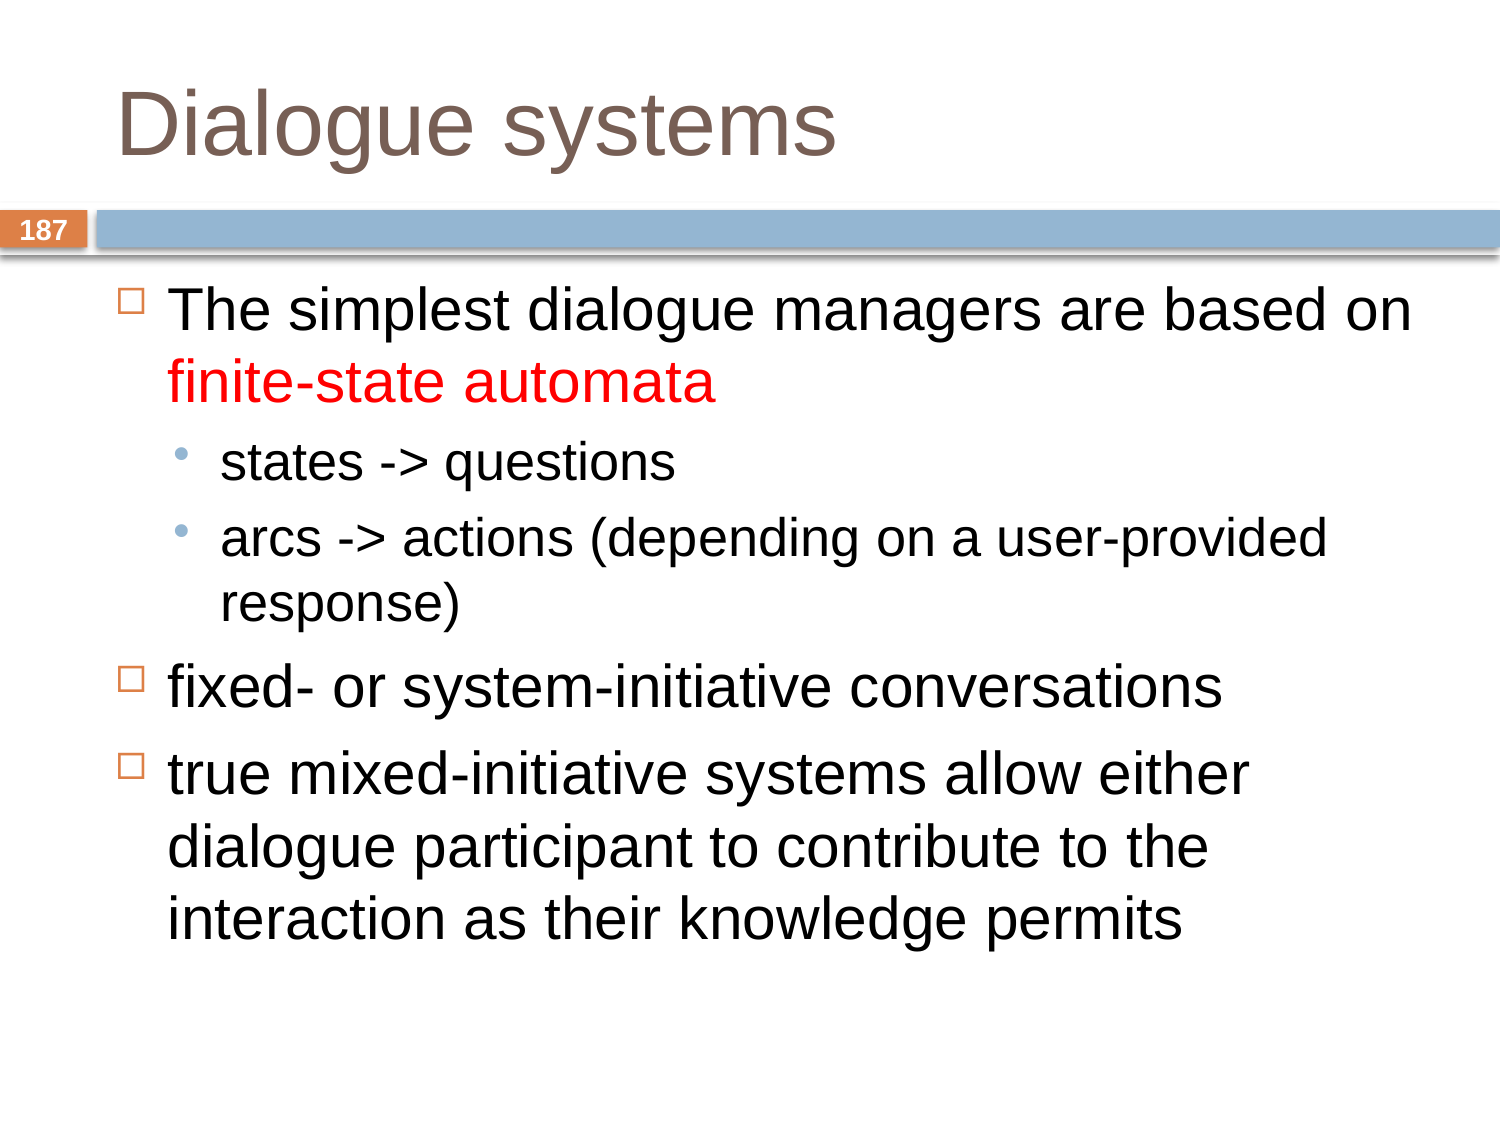

# Dialogue systems
187
The simplest dialogue managers are based on finite-state automata
states -> questions
arcs -> actions (depending on a user-provided response)
fixed- or system-initiative conversations
true mixed-initiative systems allow either dialogue participant to contribute to the interaction as their knowledge permits